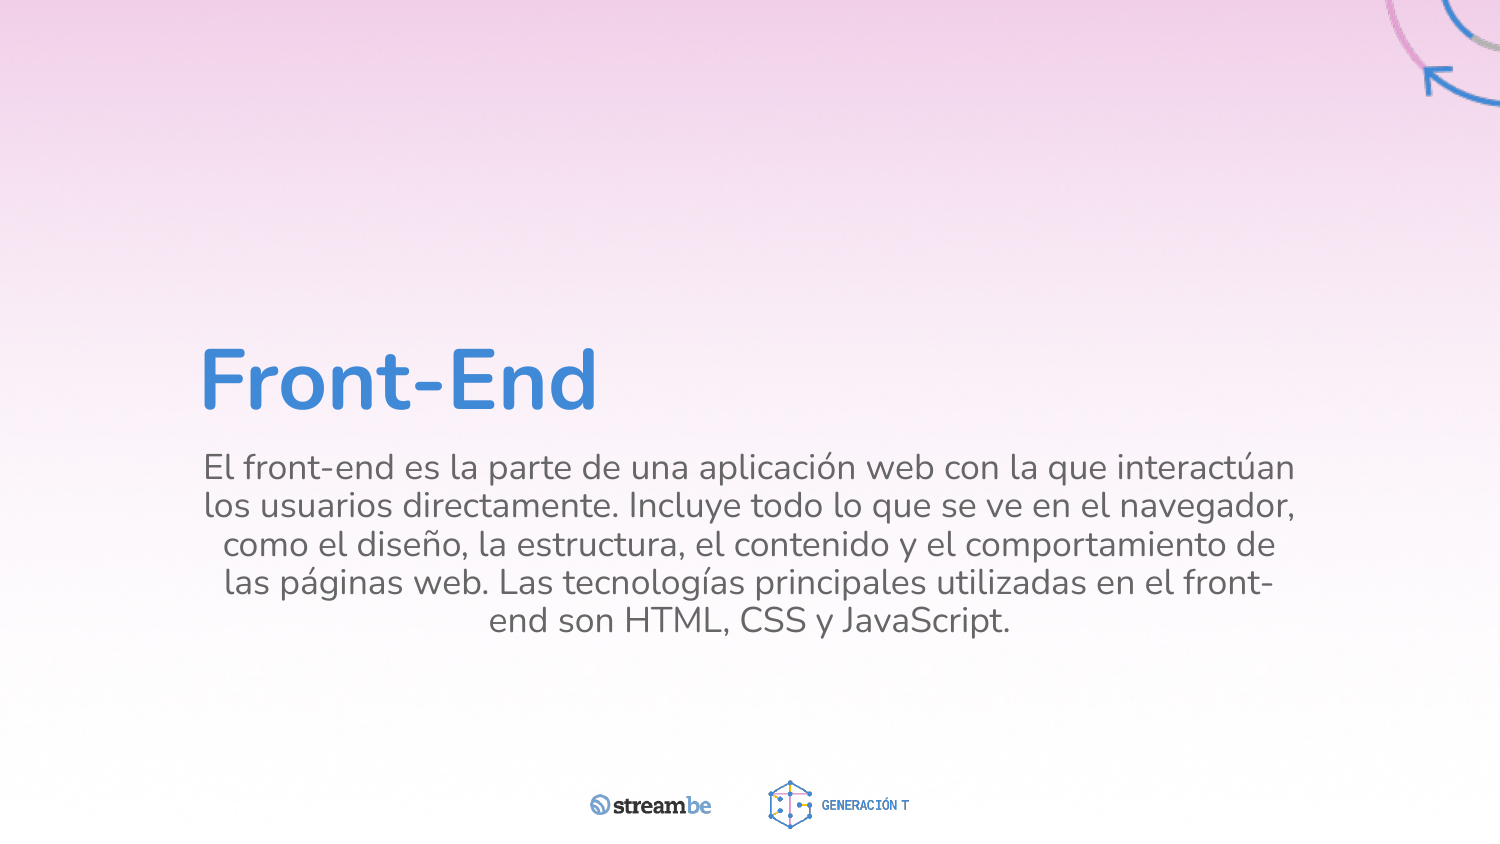

# Front-End
El front-end es la parte de una aplicación web con la que interactúan los usuarios directamente. Incluye todo lo que se ve en el navegador, como el diseño, la estructura, el contenido y el comportamiento de las páginas web. Las tecnologías principales utilizadas en el front-end son HTML, CSS y JavaScript.